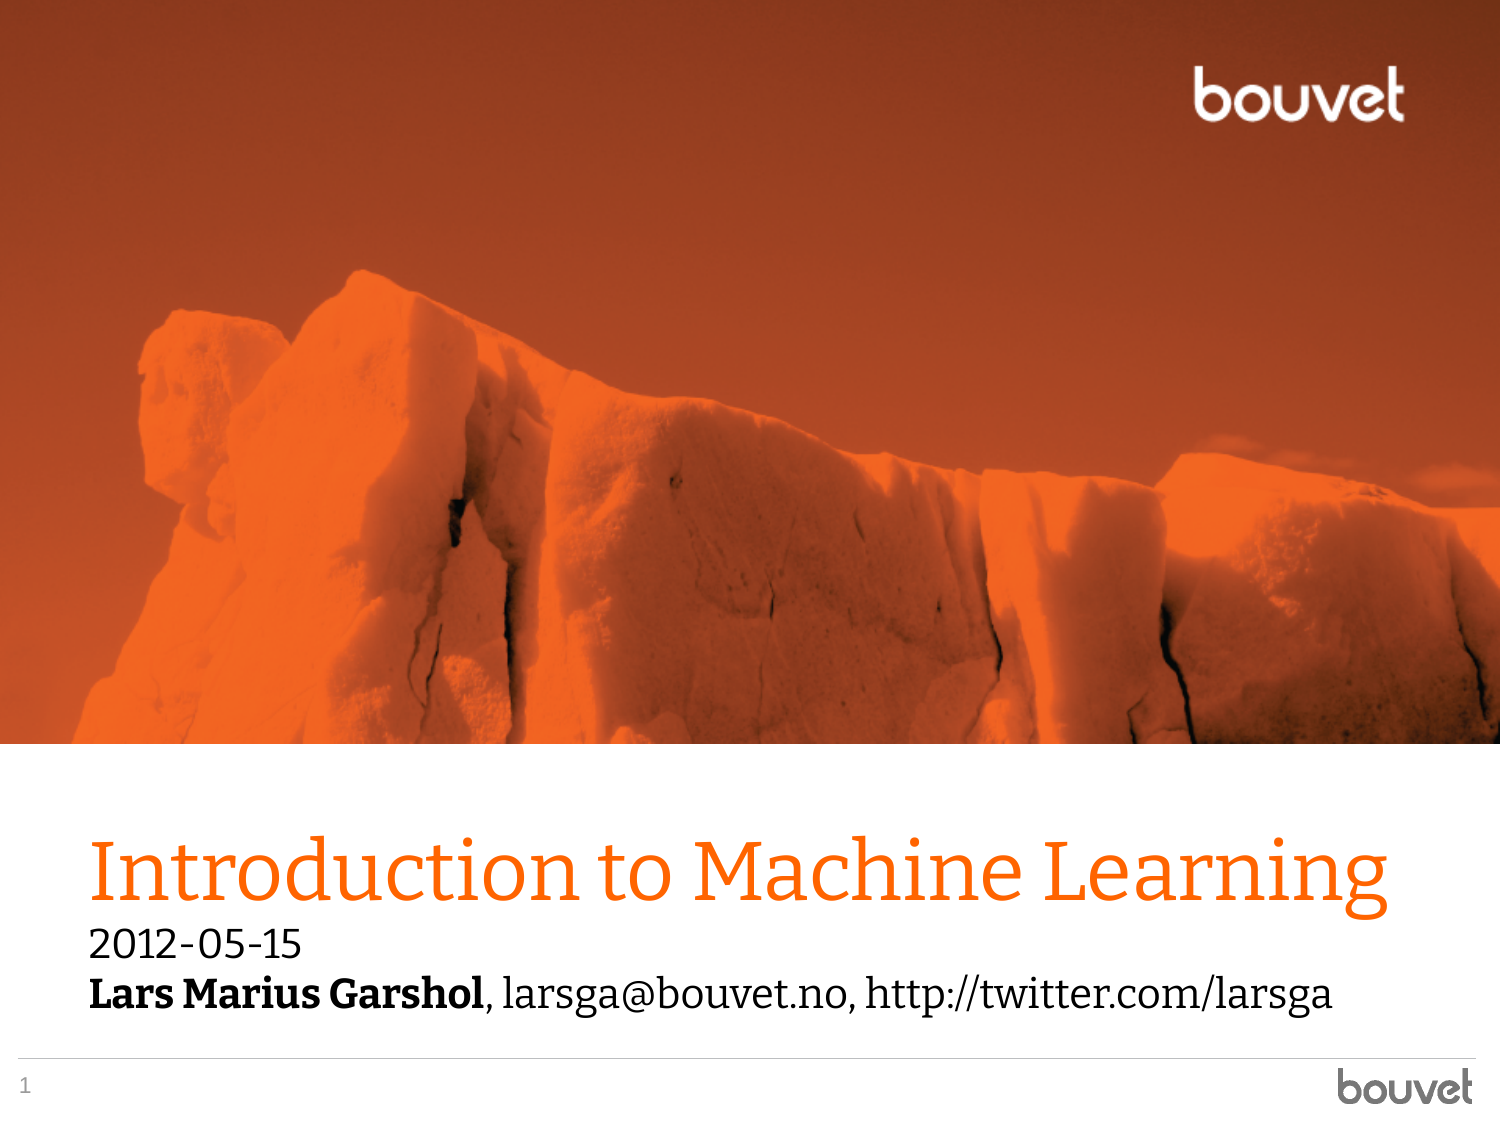

# Introduction to Machine Learning
2012-05-15
Lars Marius Garshol, larsga@bouvet.no, http://twitter.com/larsga
1